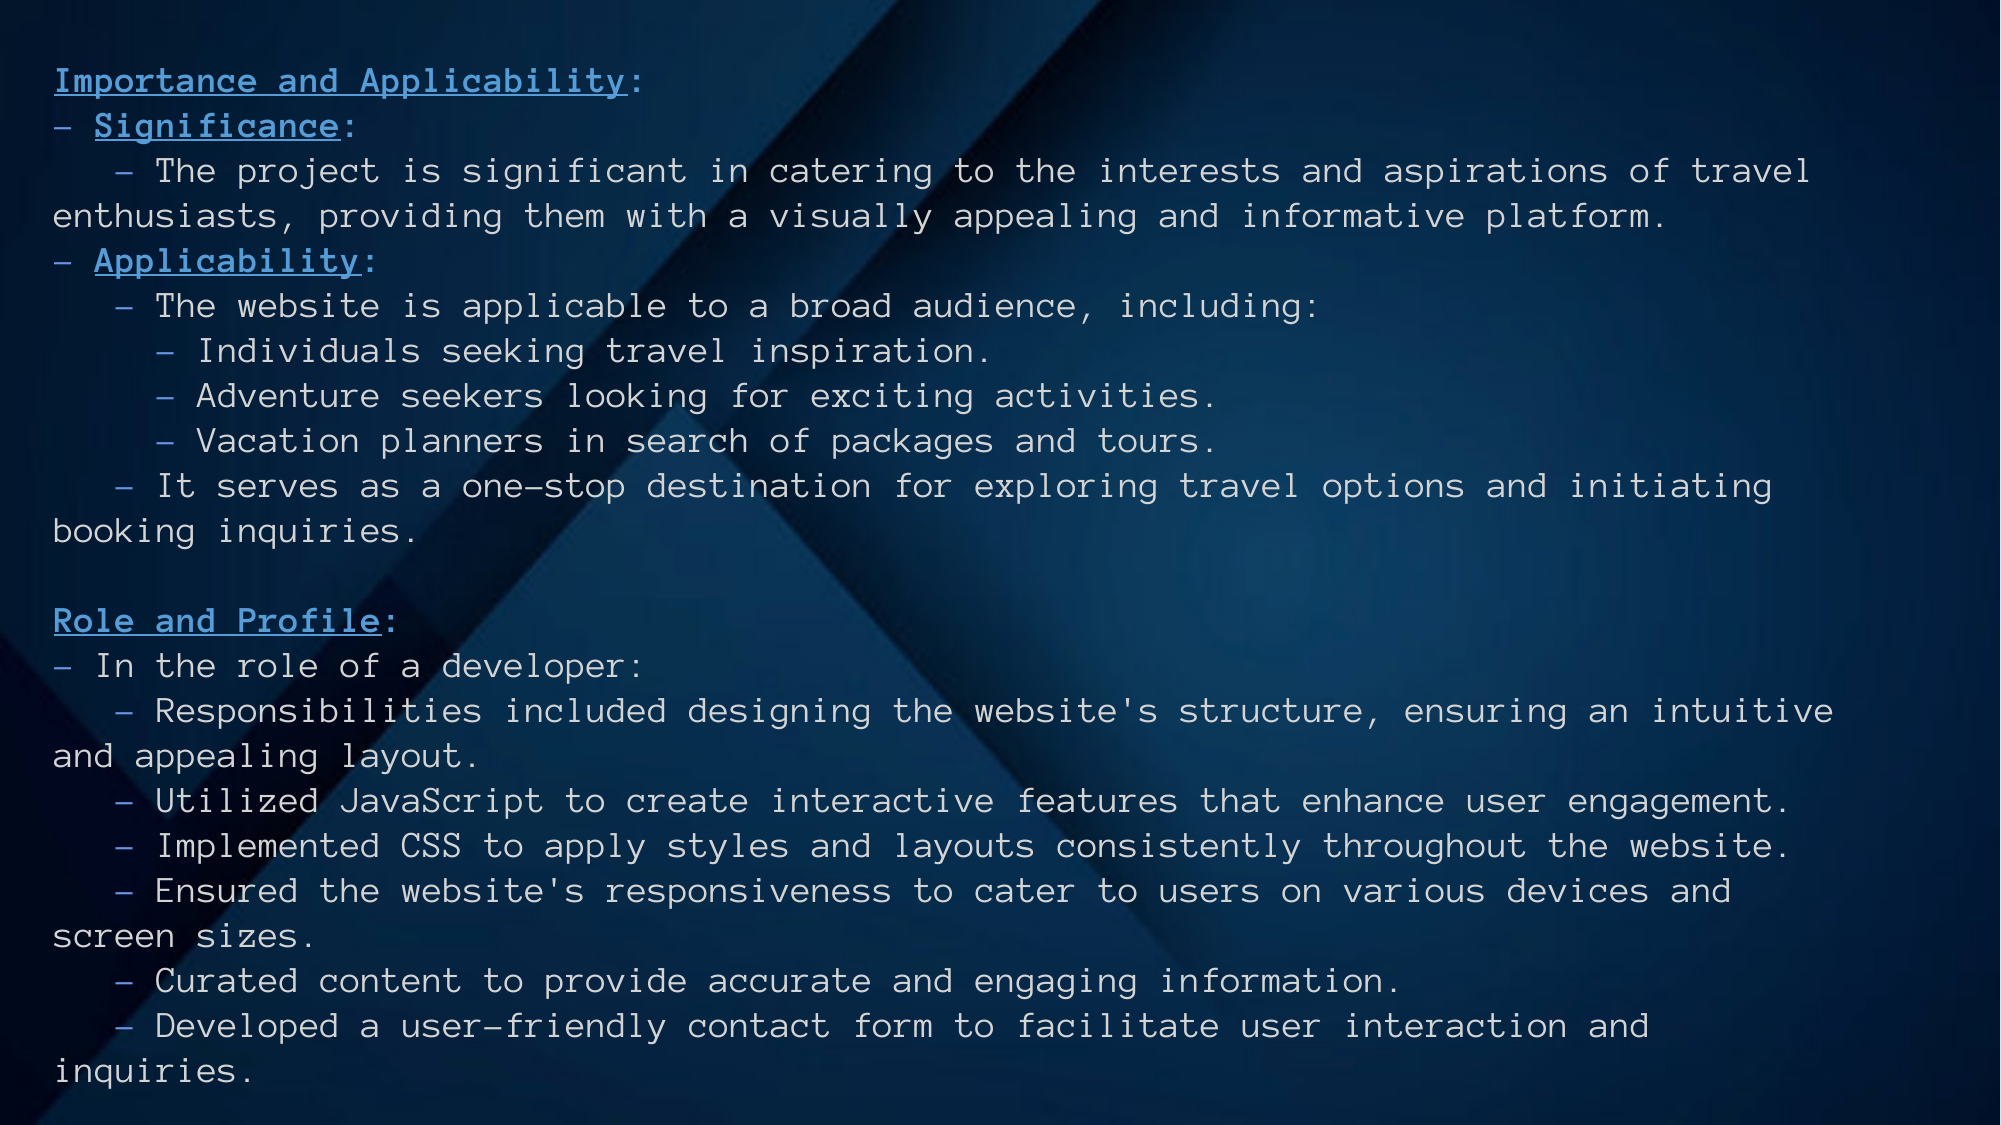

Importance and Applicability:
- Significance:
   - The project is significant in catering to the interests and aspirations of travel enthusiasts, providing them with a visually appealing and informative platform.
- Applicability:
   - The website is applicable to a broad audience, including:
     - Individuals seeking travel inspiration.
     - Adventure seekers looking for exciting activities.
     - Vacation planners in search of packages and tours.
   - It serves as a one-stop destination for exploring travel options and initiating booking inquiries.

Role and Profile:
- In the role of a developer:
   - Responsibilities included designing the website's structure, ensuring an intuitive and appealing layout.
   - Utilized JavaScript to create interactive features that enhance user engagement.
   - Implemented CSS to apply styles and layouts consistently throughout the website.
   - Ensured the website's responsiveness to cater to users on various devices and screen sizes.
   - Curated content to provide accurate and engaging information.
   - Developed a user-friendly contact form to facilitate user interaction and inquiries.